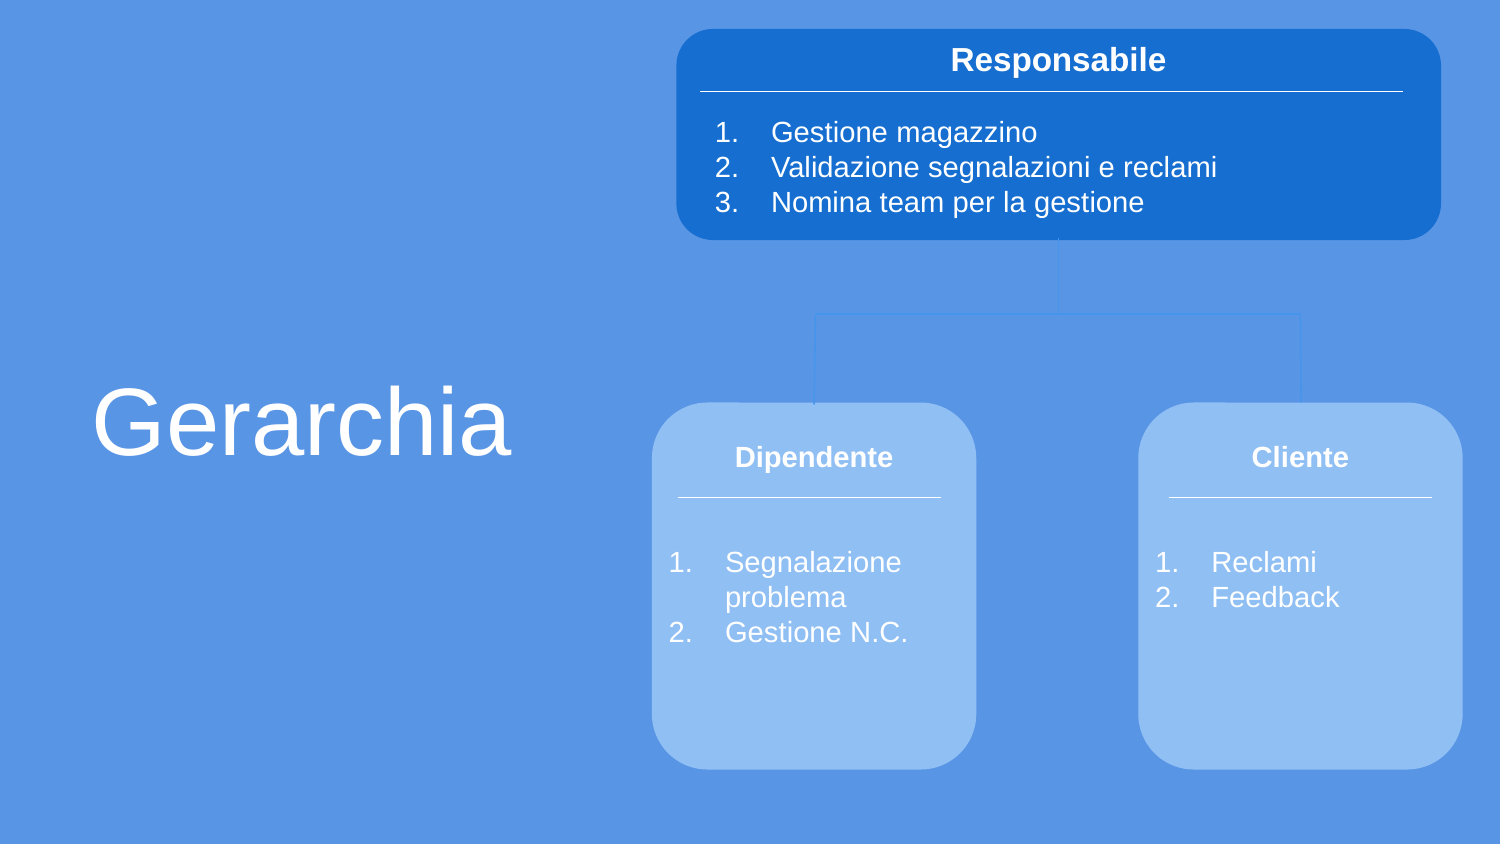

Responsabile

Gestione magazzino
Validazione segnalazioni e reclami
Nomina team per la gestione

Gerarchia

Dipendente

Segnalazione  problema
Gestione N.C.
Cliente

Reclami
Feedback